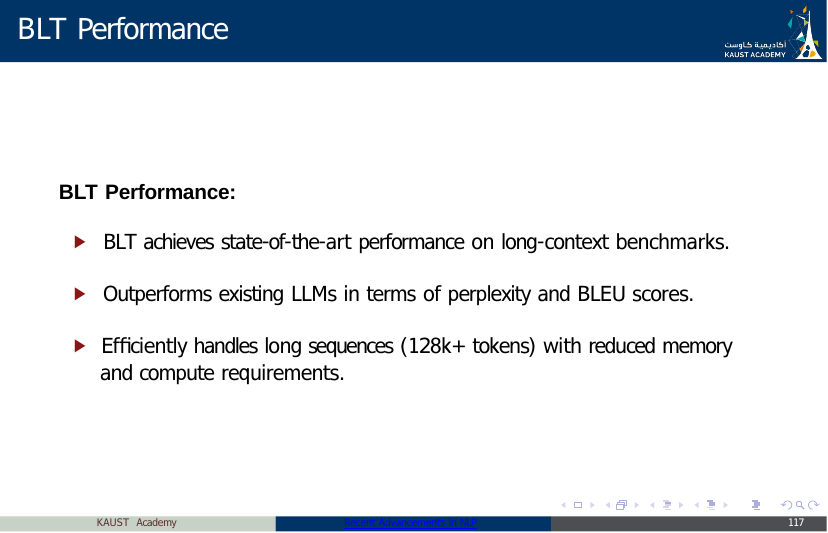

# BLT Performance
BLT Performance:
▶ BLT achieves state-of-the-art performance on long-context benchmarks.
▶ Outperforms existing LLMs in terms of perplexity and BLEU scores.
▶ Efficiently handles long sequences (128k+ tokens) with reduced memory and compute requirements.

KAUST Academy
Recent Advancements in NLP
117